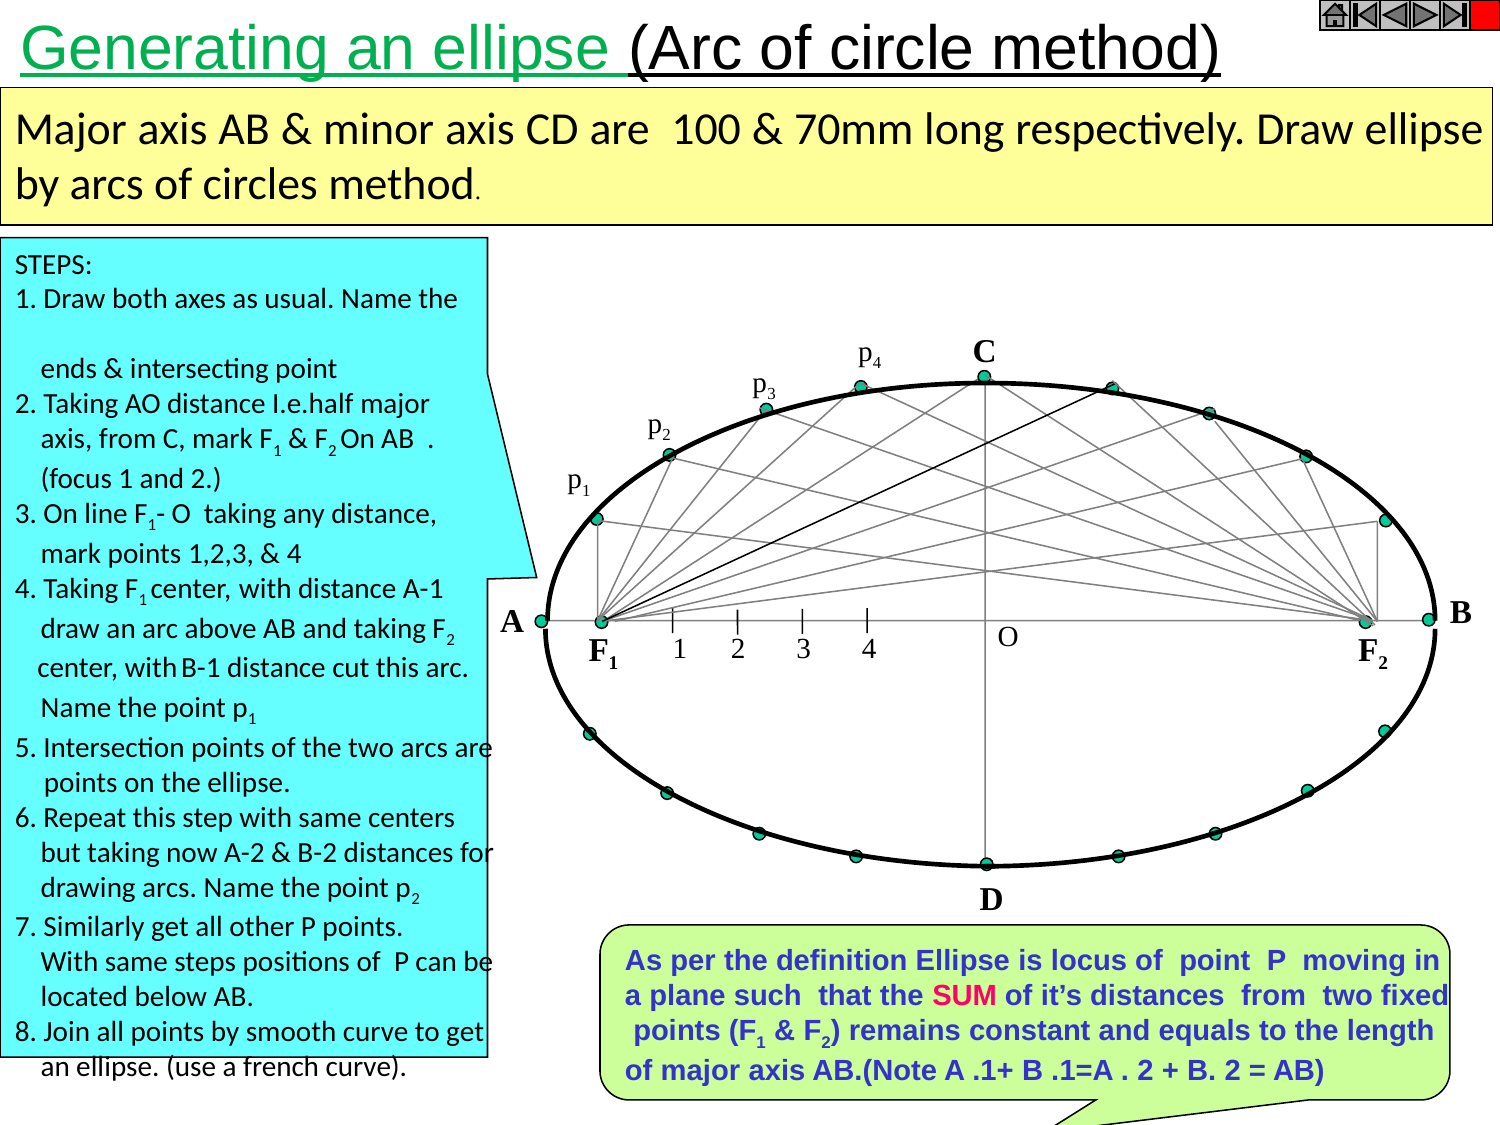

Generating an ellipse (Arc of circle method)

Major axis AB & minor axis CD are  100 & 70mm long respectively. Draw ellipse by arcs of circles method.

STEPS:
1. Draw both axes as usual. Name the
    ends & intersecting point
2. Taking AO distance I.e.half major
    axis, from C, mark F1 & F2 On AB  .
    (focus 1 and 2.)
3. On line F1- O  taking any distance,
    mark points 1,2,3, & 4
4. Taking F1 center,  with distance A-1
    draw an arc above AB and taking F2
      center, with B-1 distance cut this arc.
    Name the point p1
5. Intersection points of the two arcs are points on the ellipse.
6. Repeat this step with same centers
    but taking now A-2 & B-2 distances for
    drawing arcs. Name the point p2
7. Similarly get all other P points.
    With same steps positions of  P can be
    located below AB.
8. Join all points by smooth curve to get
    an ellipse. (use a french curve).

C
p4
p3

p2

p1

B
A

O

F1
F2
1      2       3       4

D

As per the definition Ellipse is locus of  point  P  moving in
a plane such  that the SUM of it’s distances  from  two fixed
 points (F1 & F2) remains constant and equals to the length
of major axis AB.(Note A .1+ B .1=A . 2 + B. 2 = AB)